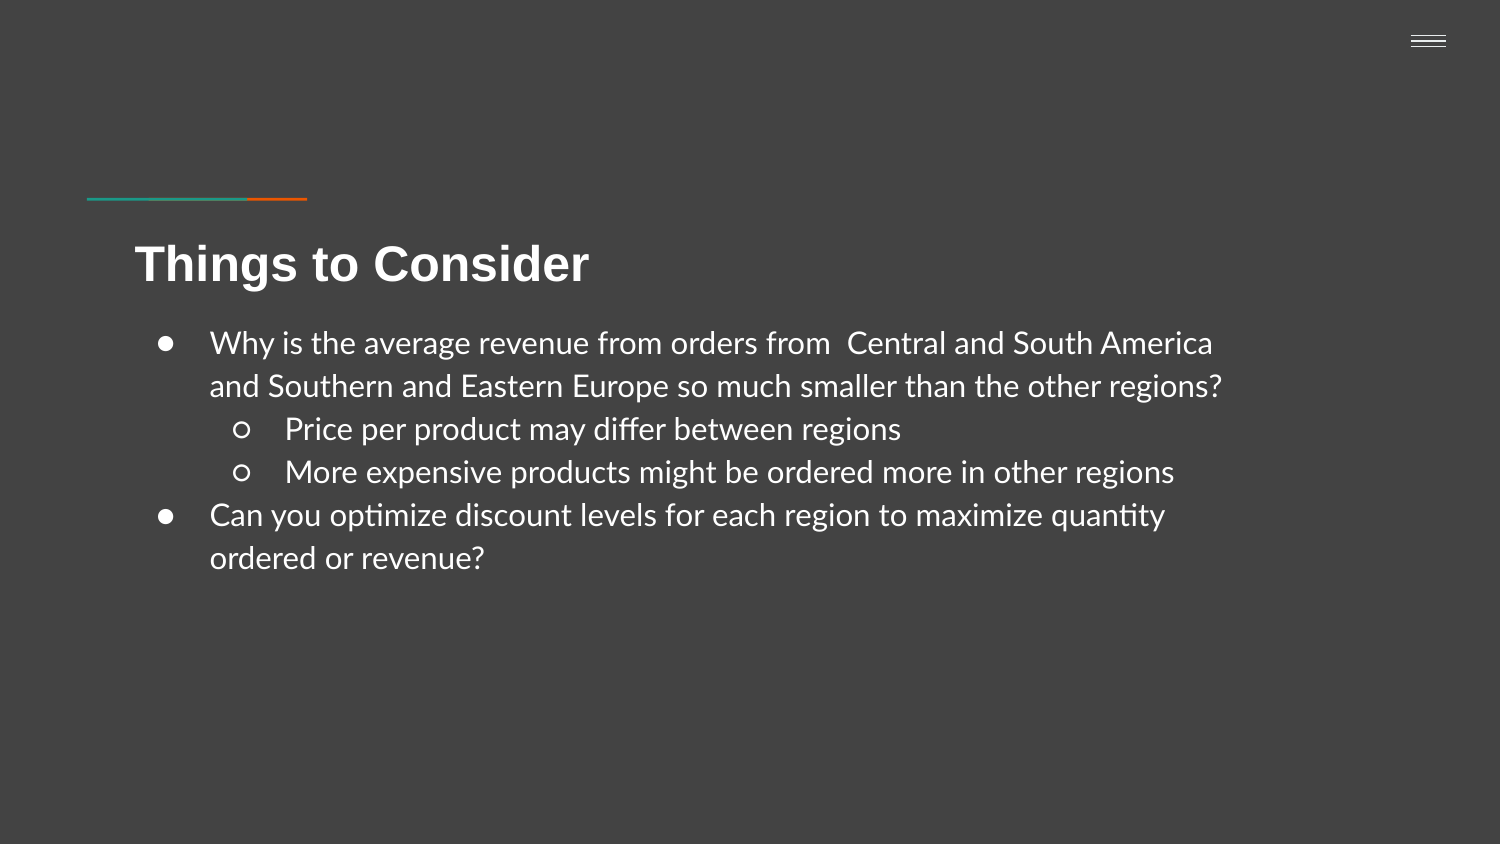

# Things to Consider
Why is the average revenue from orders from  Central and South America and Southern and Eastern Europe so much smaller than the other regions?
Price per product may differ between regions
More expensive products might be ordered more in other regions
Can you optimize discount levels for each region to maximize quantity ordered or revenue?